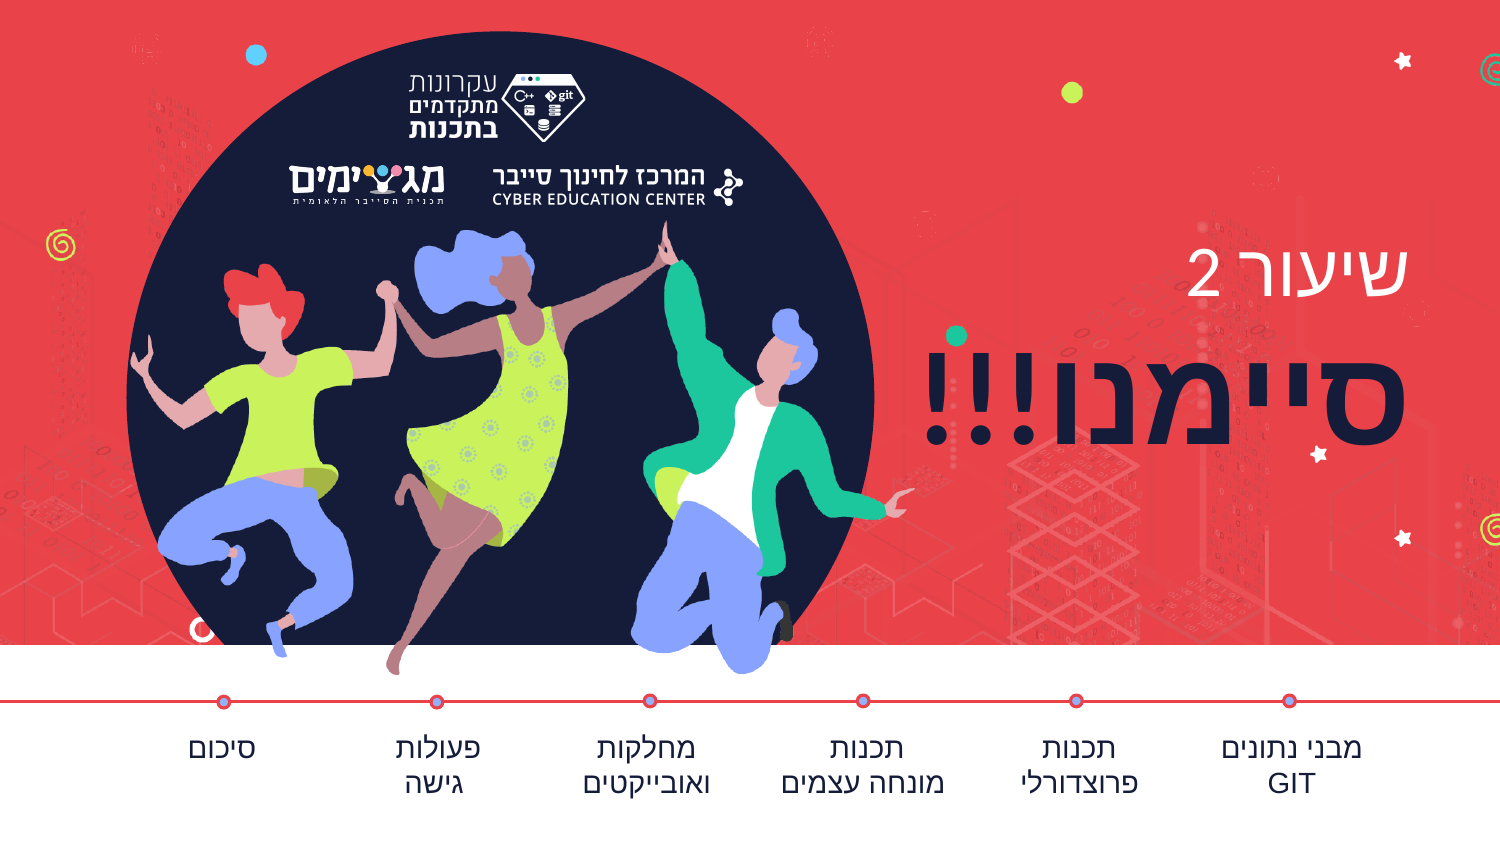

# שיעור 2
סיימנו!!!

סיכום
פעולות
גישה
מחלקות ואובייקטים
תכנות
מונחה עצמים
תכנות פרוצדורלי
מבני נתונים
GIT